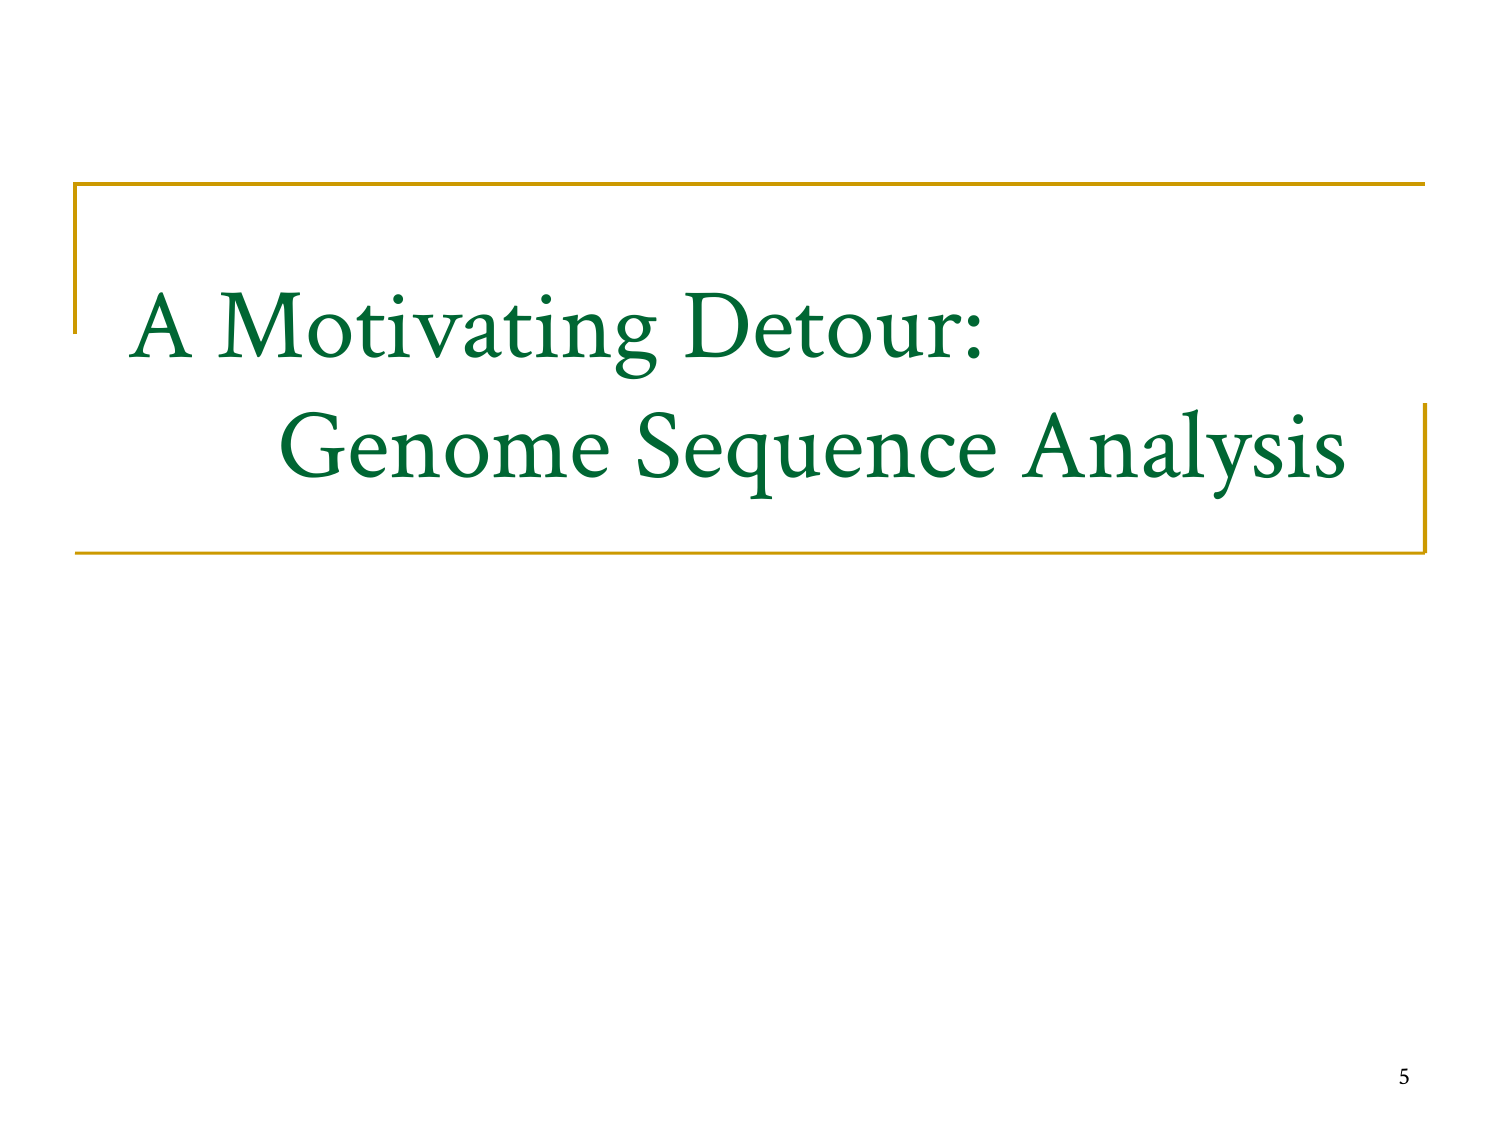

# A Motivating Detour: Genome Sequence Analysis

5